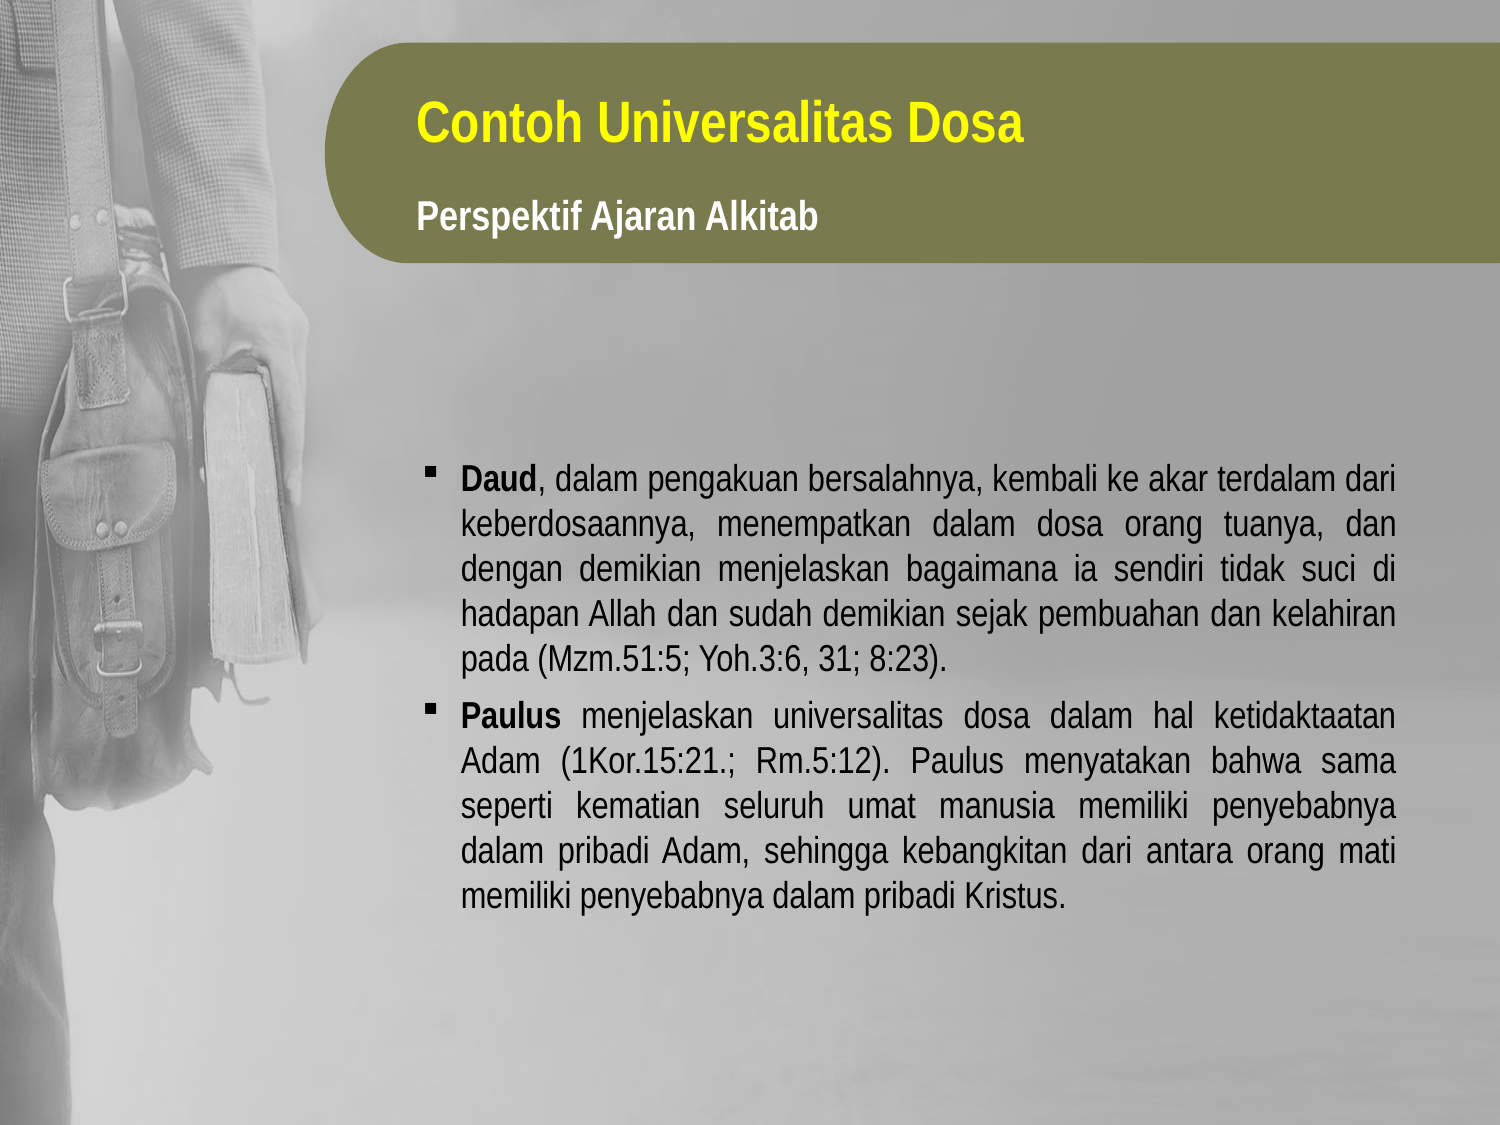

Contoh Universalitas Dosa
Perspektif Ajaran Alkitab
Daud, dalam pengakuan bersalahnya, kembali ke akar terdalam dari keberdosaannya, menempatkan dalam dosa orang tuanya, dan dengan demikian menjelaskan bagaimana ia sendiri tidak suci di hadapan Allah dan sudah demikian sejak pembuahan dan kelahiran pada (Mzm.51:5; Yoh.3:6, 31; 8:23).
Paulus menjelaskan universalitas dosa dalam hal ketidaktaatan Adam (1Kor.15:21.; Rm.5:12). Paulus menyatakan bahwa sama seperti kematian seluruh umat manusia memiliki penyebabnya dalam pribadi Adam, sehingga kebangkitan dari antara orang mati memiliki penyebabnya dalam pribadi Kristus.